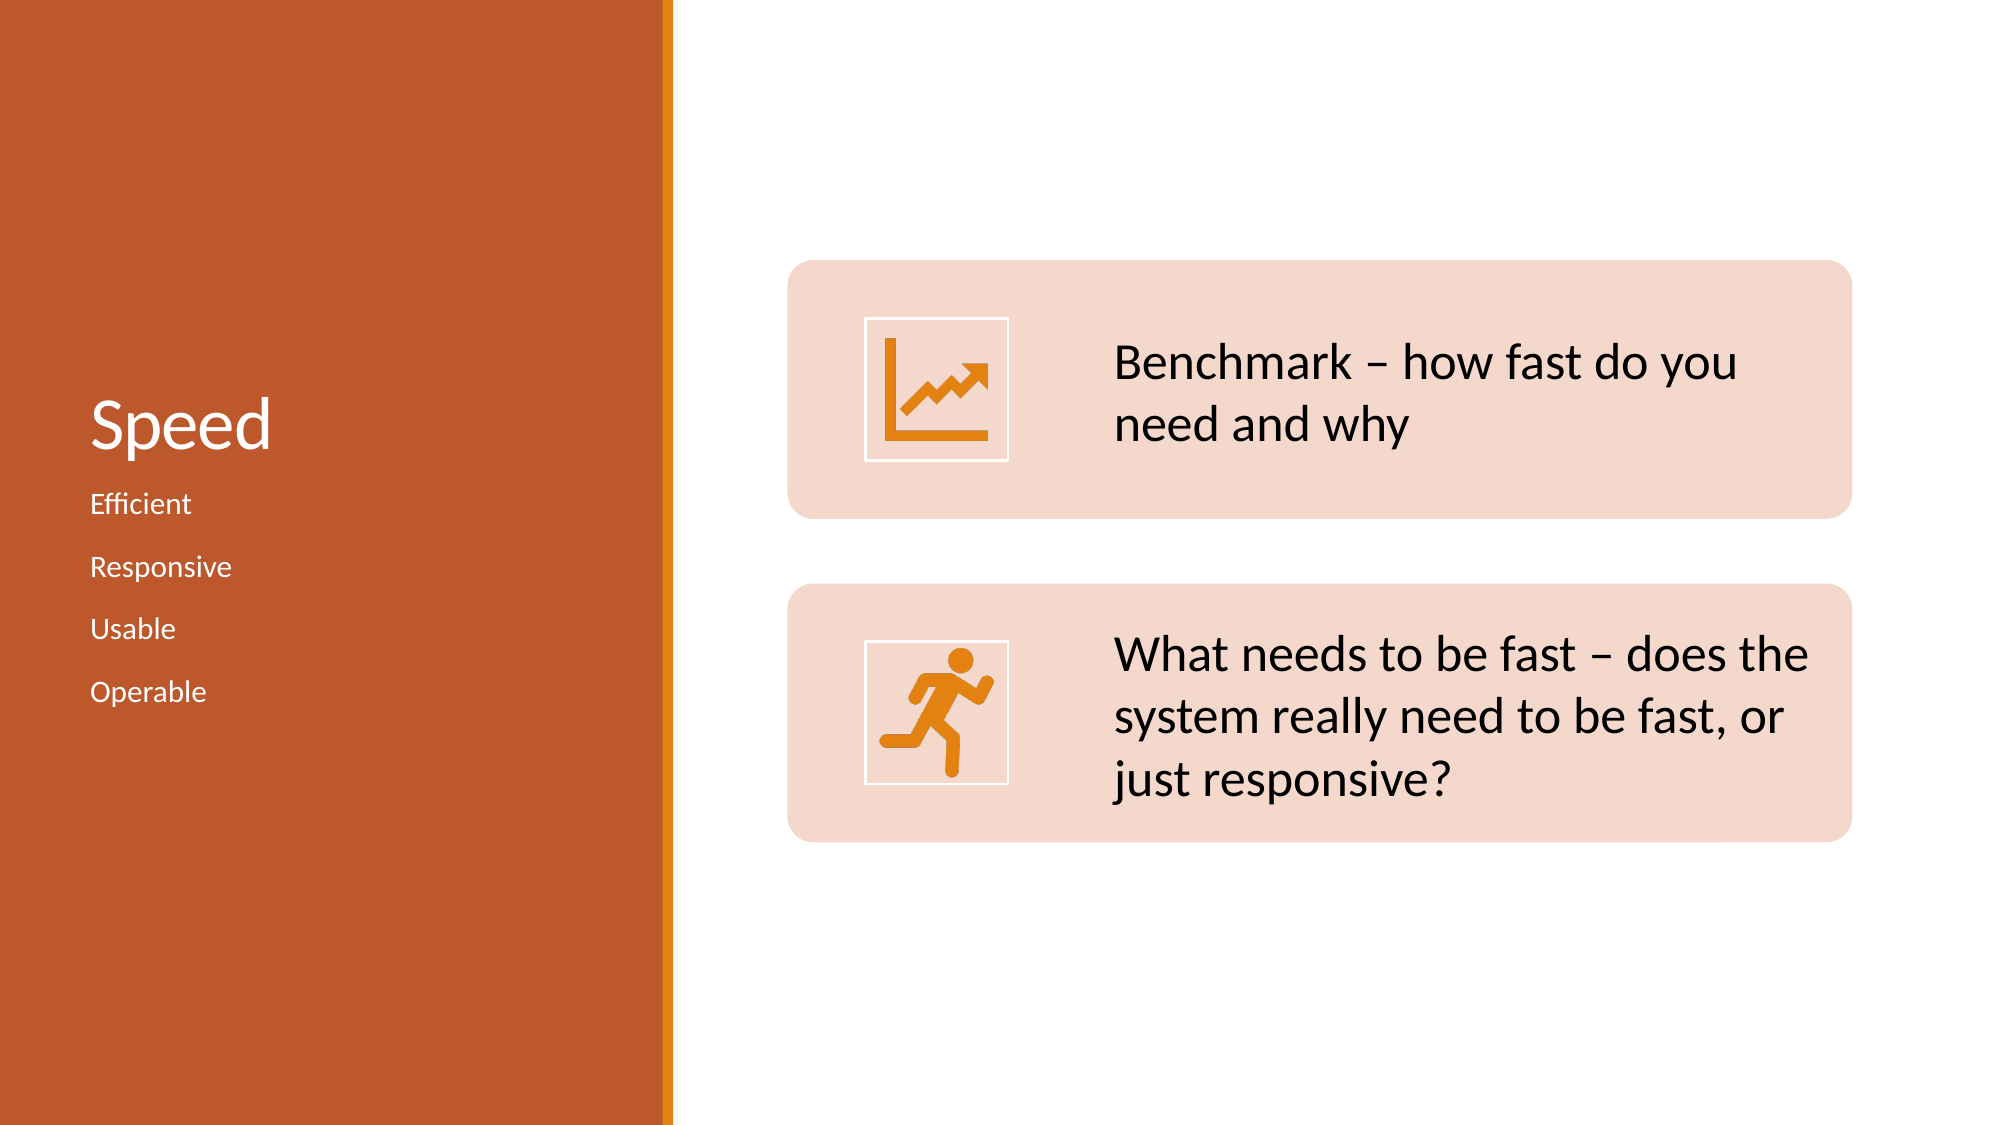

# Speed
Benchmark – how fast do you need and why
What needs to be fast – does the system really need to be fast, or just responsive?
Efficient
Responsive
Usable
Operable